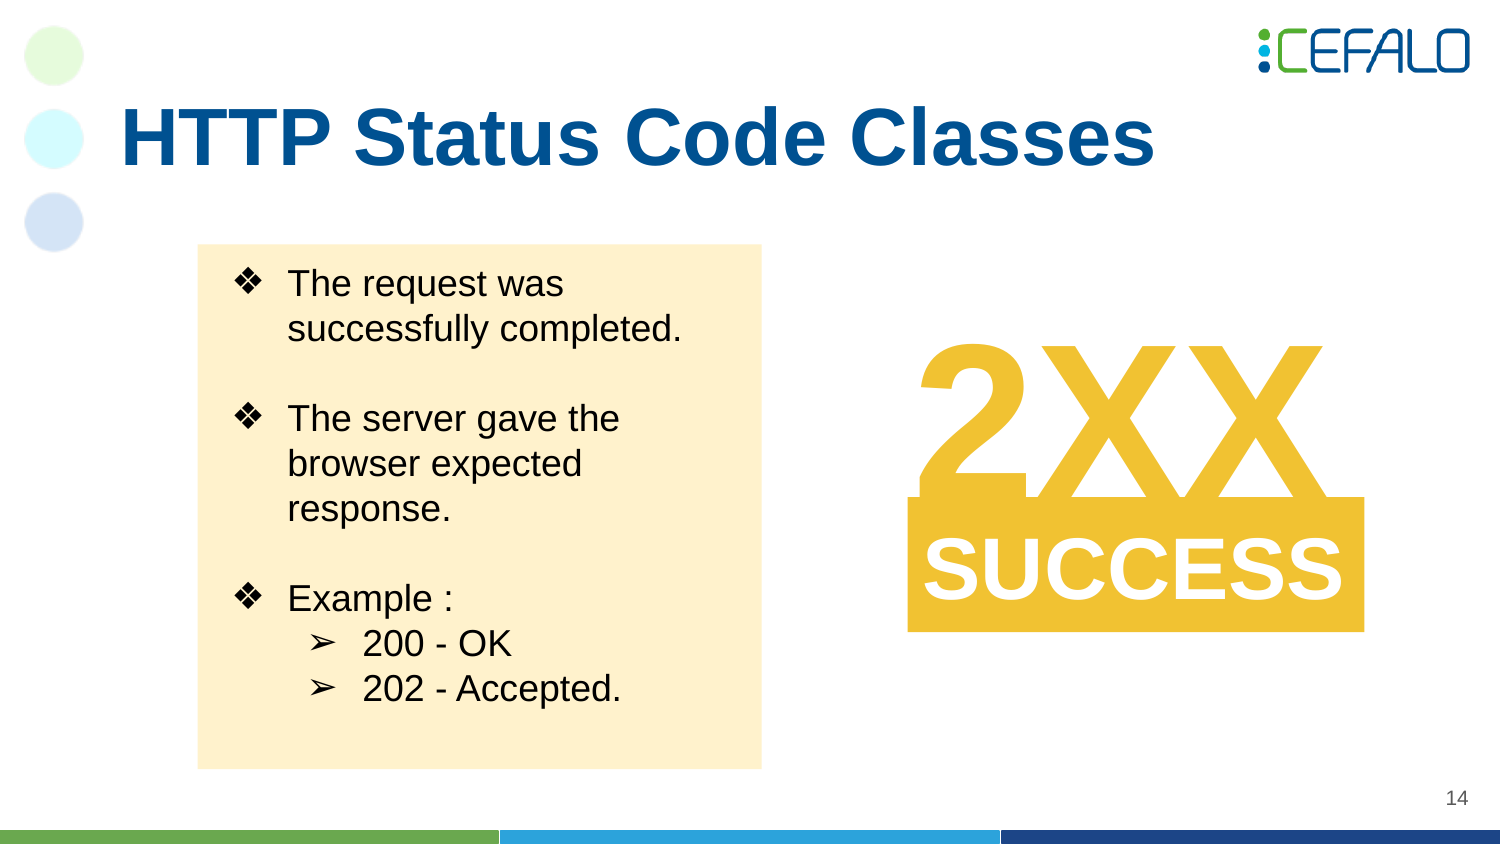

# HTTP Status Code Classes
The request was successfully completed.

The server gave the browser expected response.

Example :
200 - OK
202 - Accepted.

2XX
SUCCESS
14